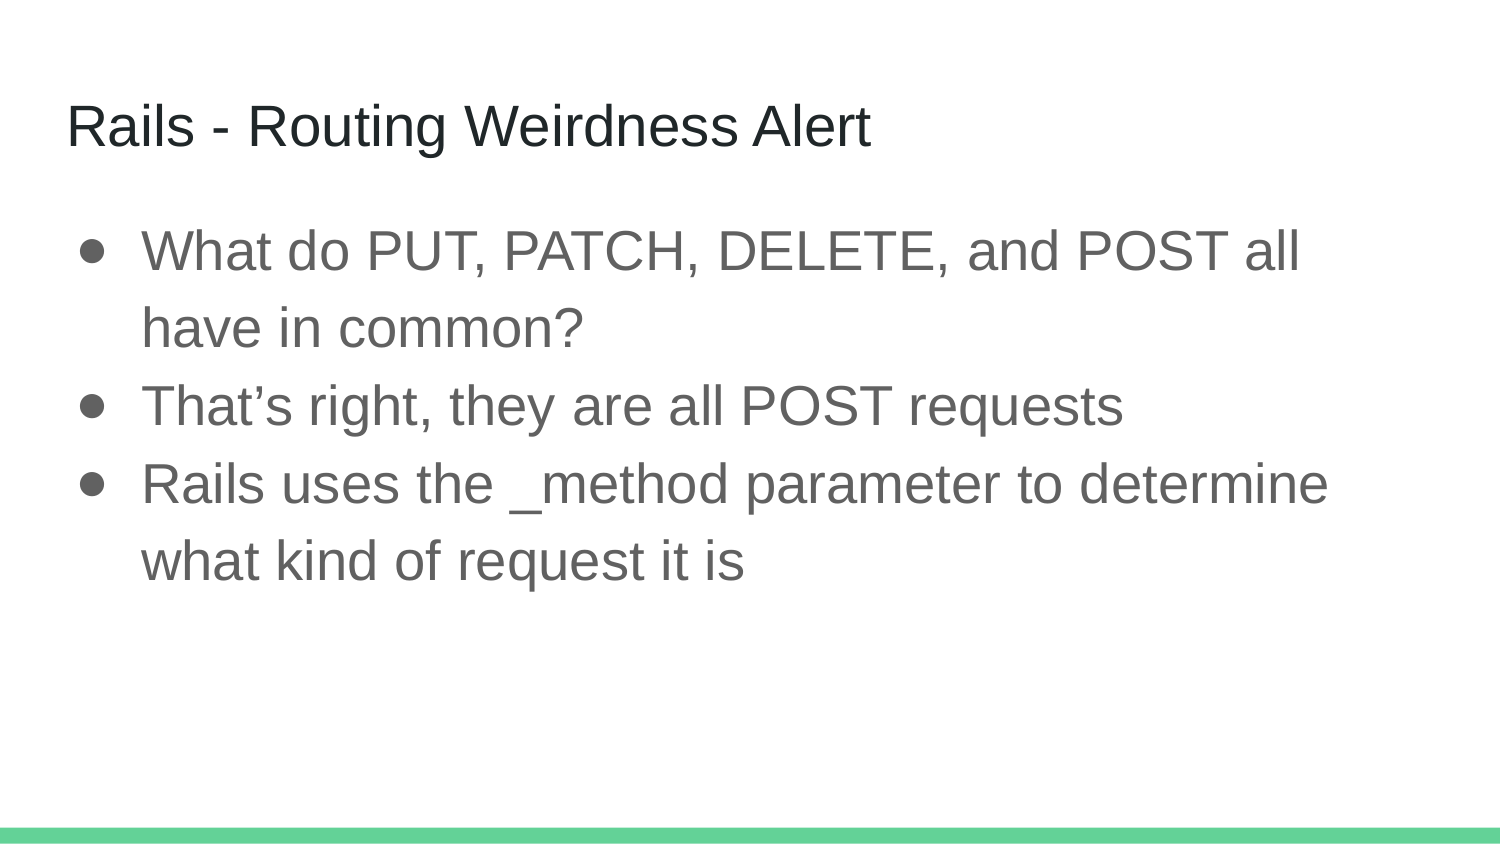

# Rails - Routing Weirdness Alert
What do PUT, PATCH, DELETE, and POST all have in common?
That’s right, they are all POST requests
Rails uses the _method parameter to determine what kind of request it is